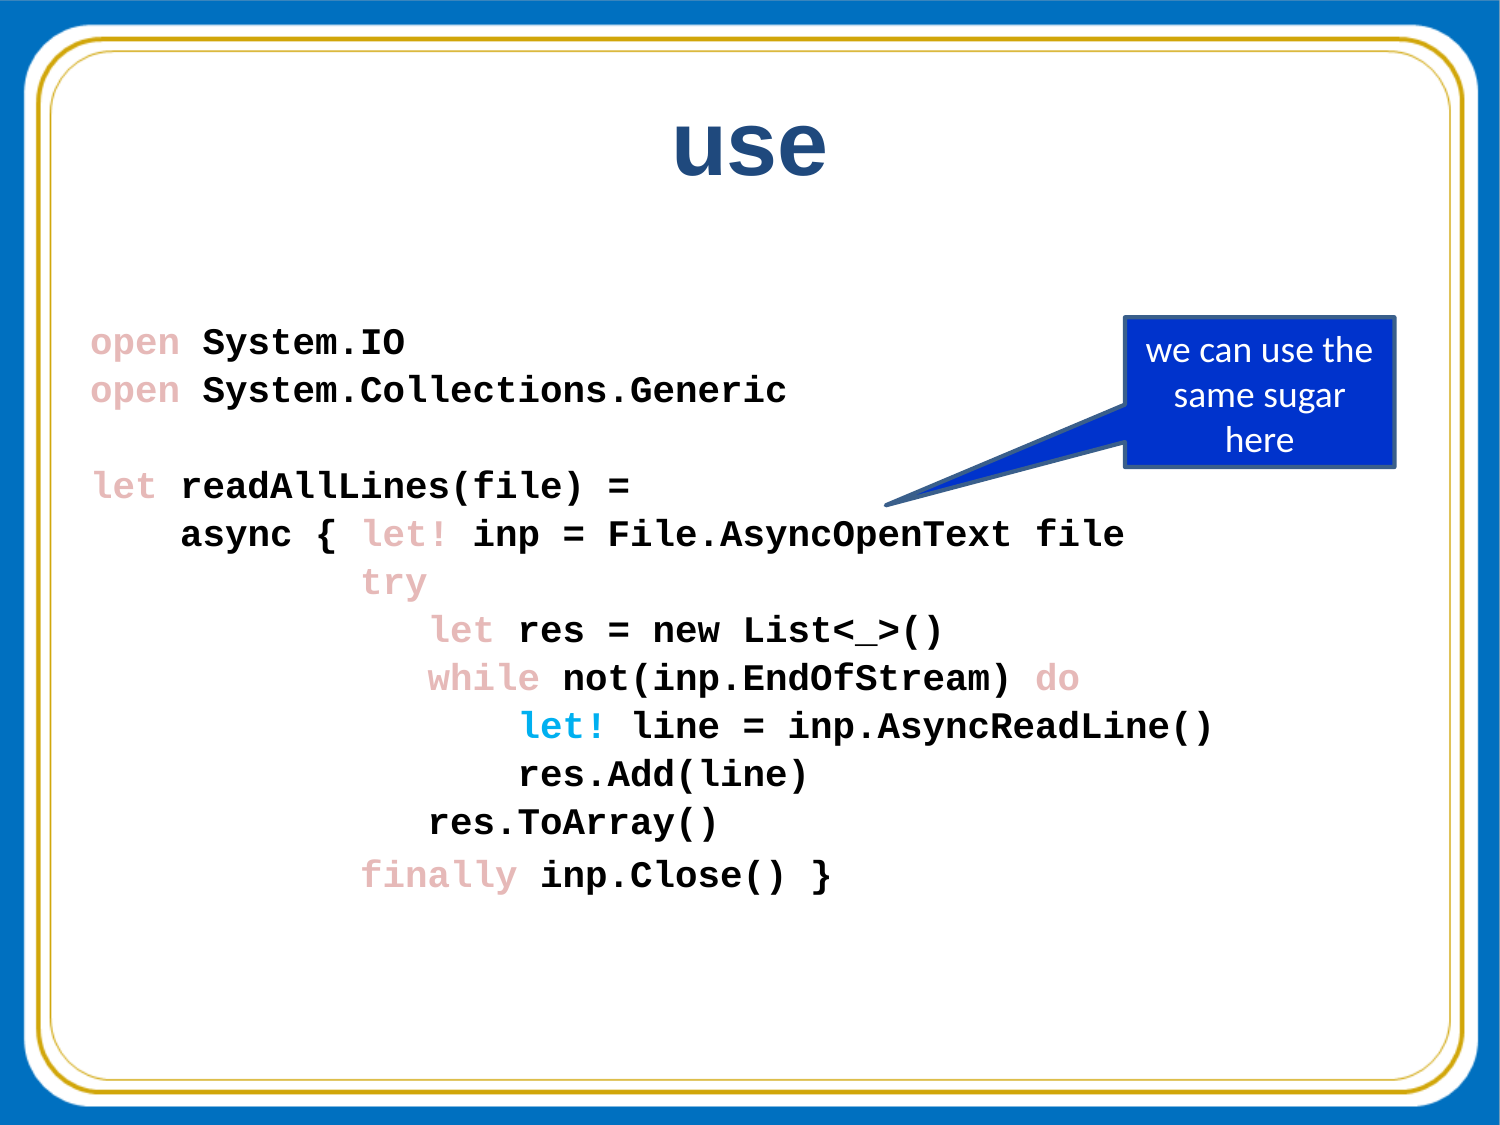

# use

open System.IO
open System.Collections.Generic

let readAllLines(file) =
    async { let! inp = File.AsyncOpenText file
            try
               let res = new List<_>()
               while not(inp.EndOfStream) do
                   let! line = inp.AsyncReadLine()
                   res.Add(line)
               res.ToArray()
            finally inp.Close() }
we can use the same sugar here